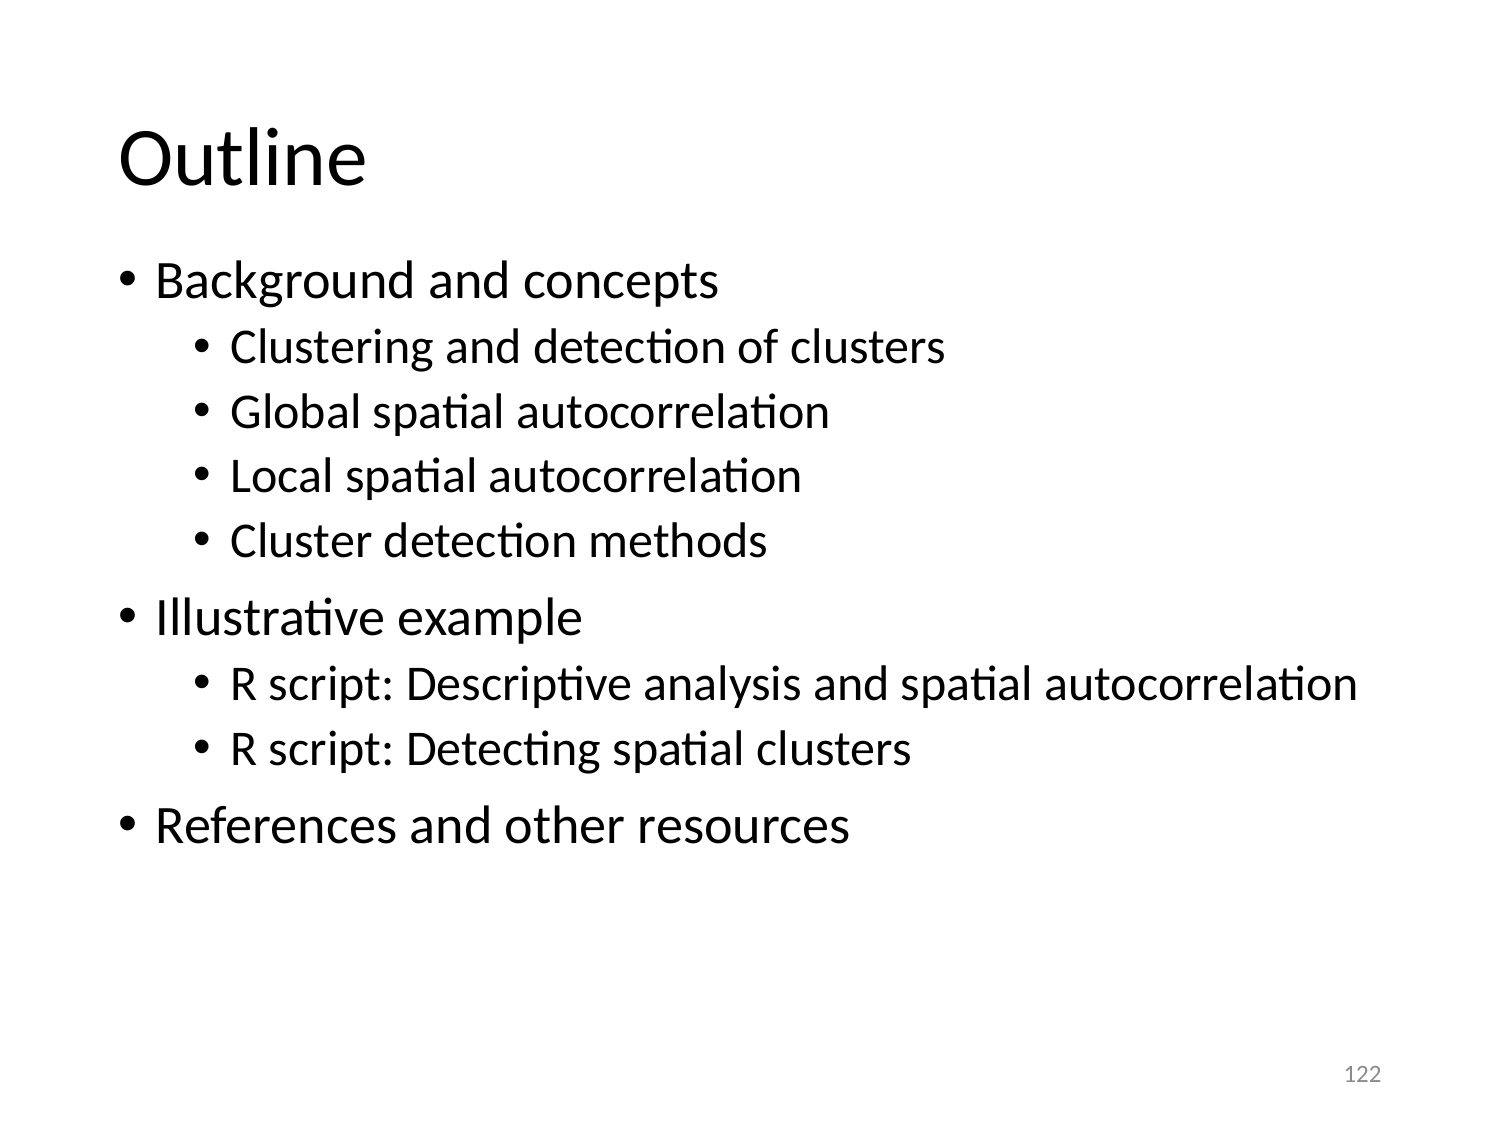

# Outline
Background and concepts
Clustering and detection of clusters
Global spatial autocorrelation
Local spatial autocorrelation
Cluster detection methods
Illustrative example
R script: Descriptive analysis and spatial autocorrelation
R script: Detecting spatial clusters
References and other resources
122